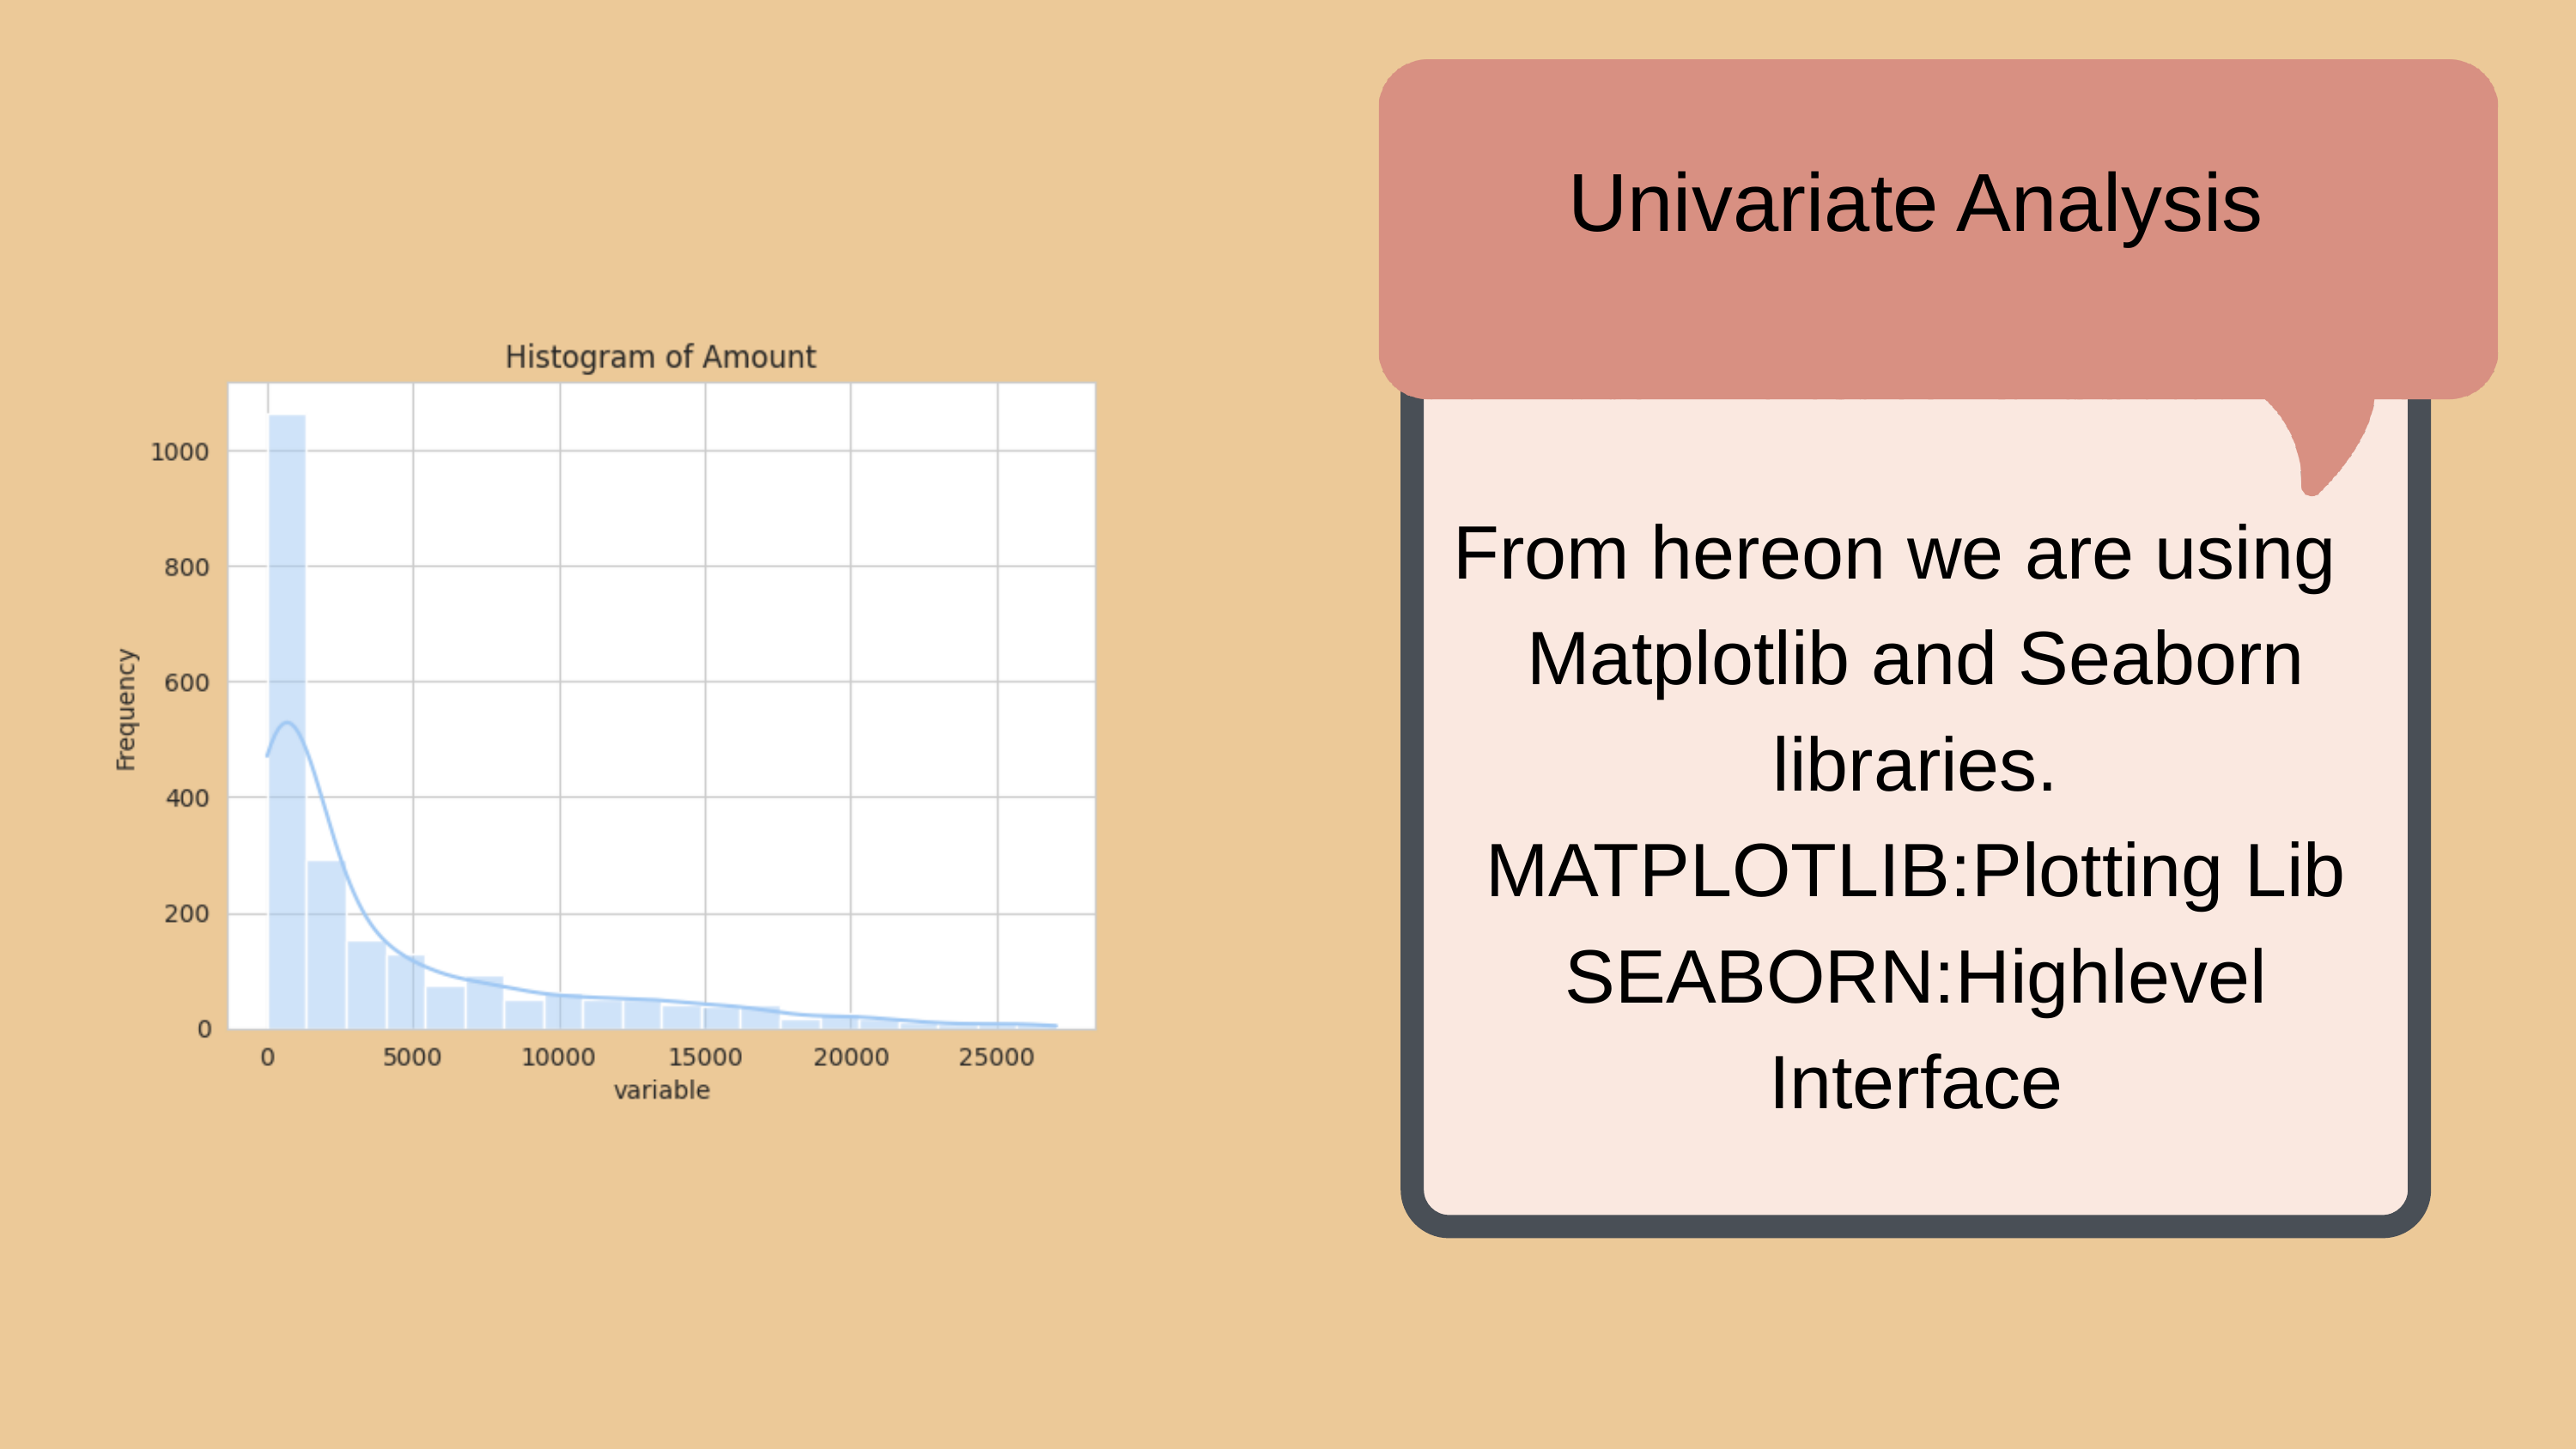

Univariate Analysis

From hereon we are using   Matplotlib and Seaborn libraries.
MATPLOTLIB:Plotting Lib
SEABORN:Highlevel Interface